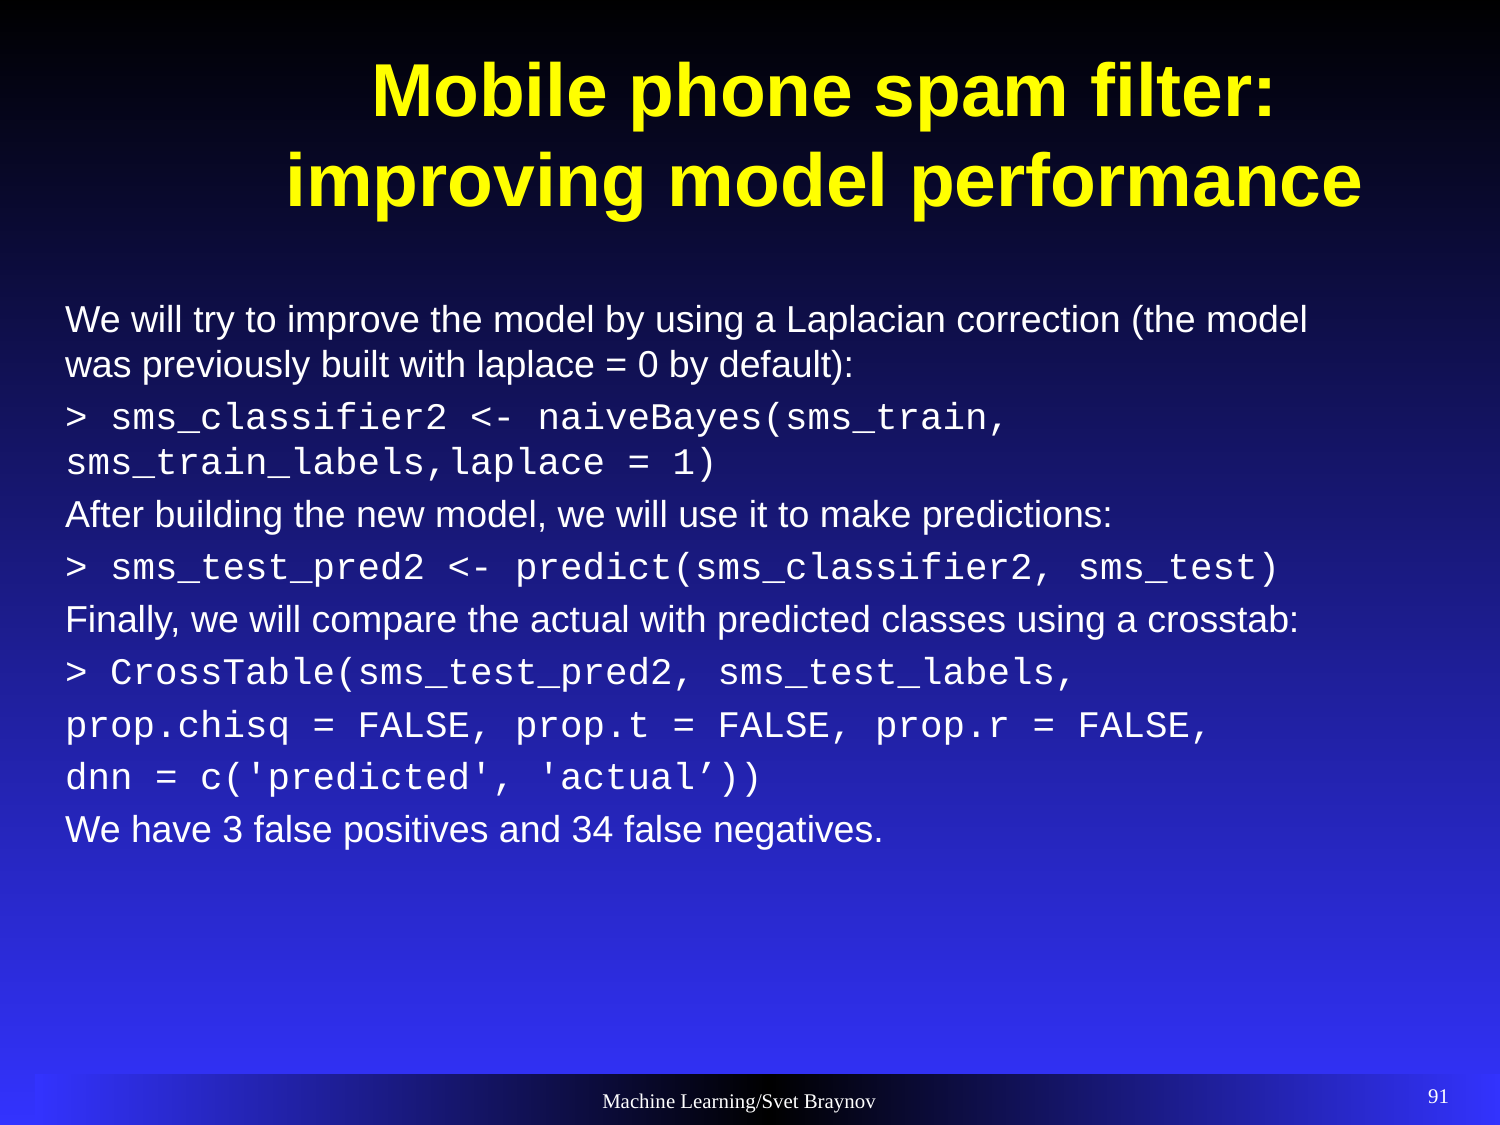

# Mobile phone spam filter: improving model performance
We will try to improve the model by using a Laplacian correction (the model was previously built with laplace = 0 by default):
> sms_classifier2 <- naiveBayes(sms_train, sms_train_labels,laplace = 1)
After building the new model, we will use it to make predictions:
> sms_test_pred2 <- predict(sms_classifier2, sms_test)
Finally, we will compare the actual with predicted classes using a crosstab:
> CrossTable(sms_test_pred2, sms_test_labels,
prop.chisq = FALSE, prop.t = FALSE, prop.r = FALSE,
dnn = c('predicted', 'actual’))
We have 3 false positives and 34 false negatives.

91